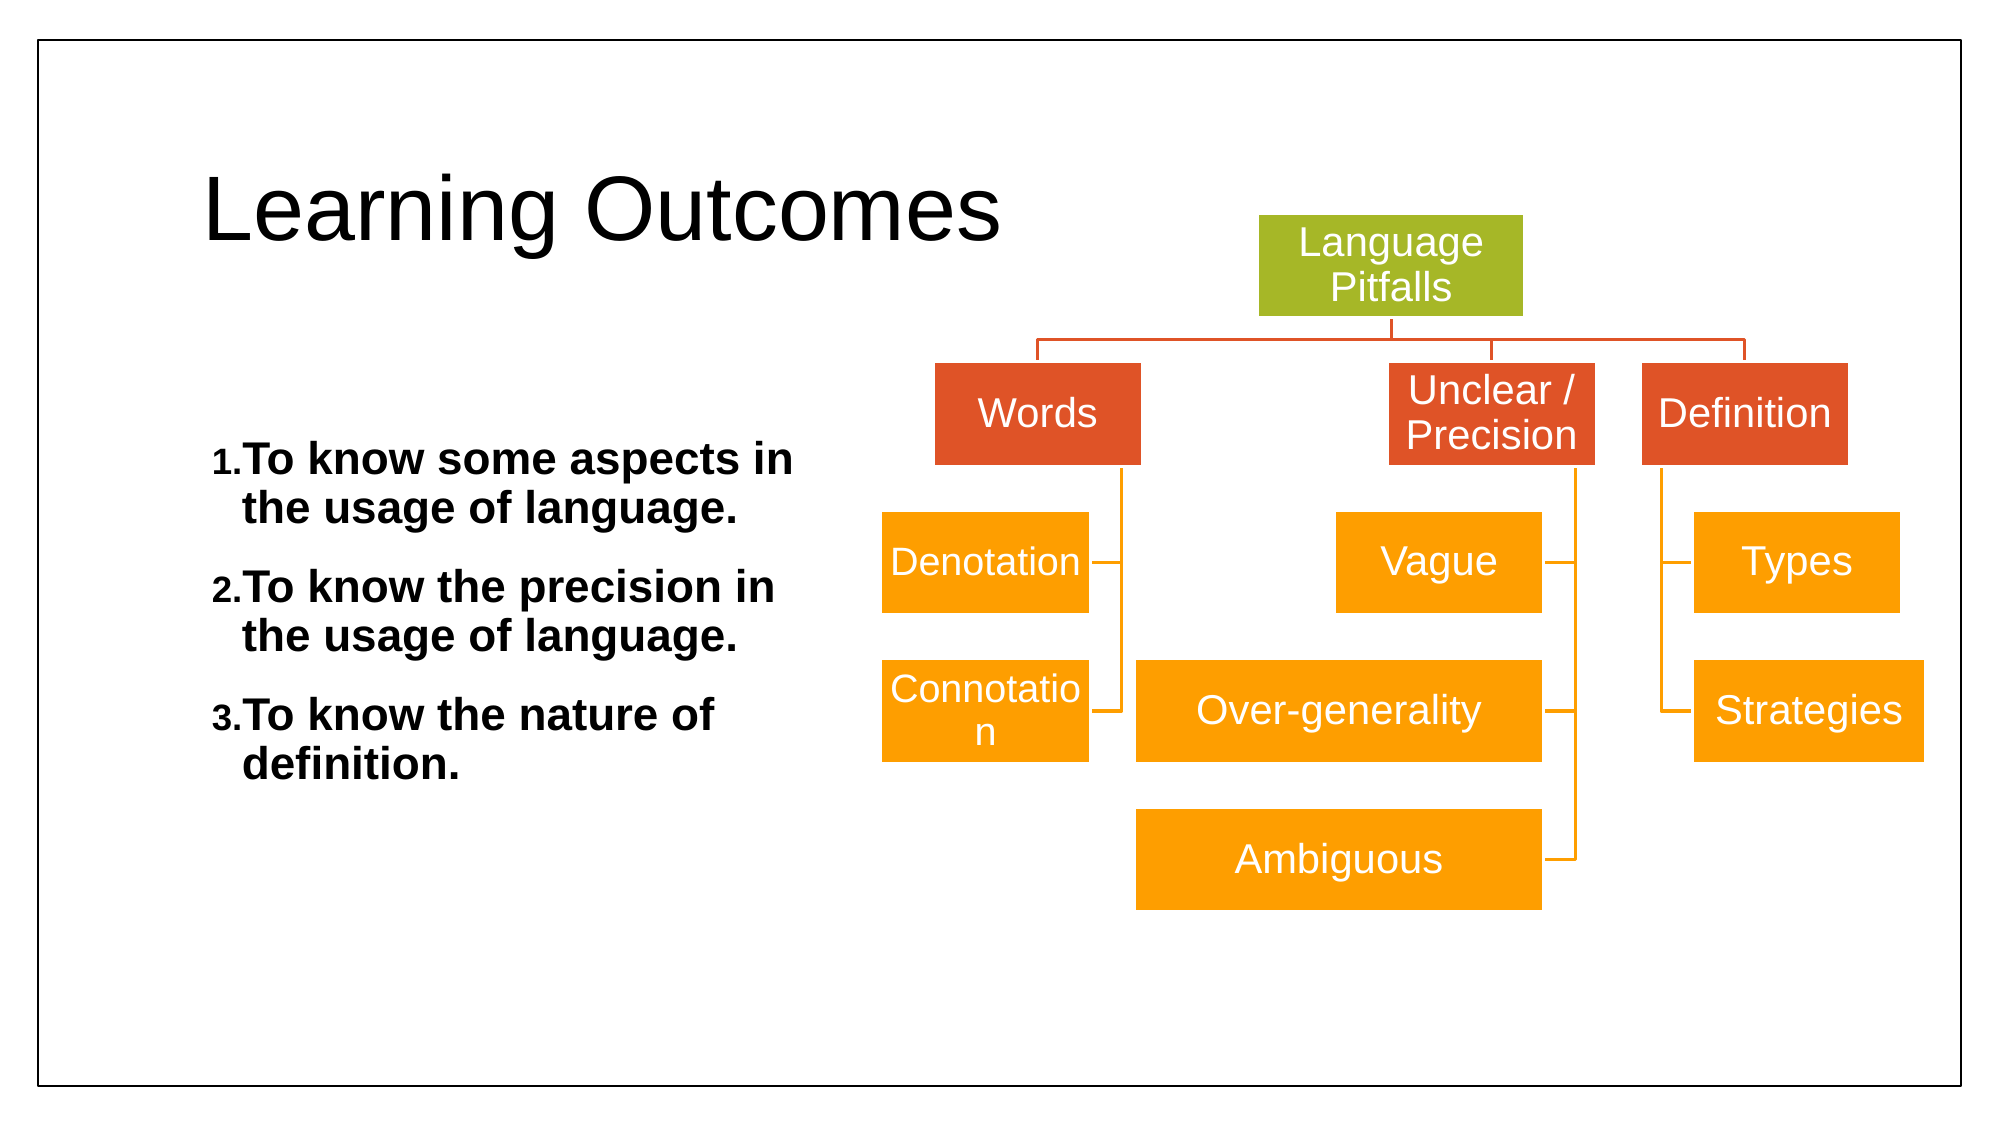

# Learning Outcomes
Language Pitfalls
Words
Denotation
Connotation
Unclear / Precision
Vague
Over-generality
Ambiguous
Definition
Types
Strategies
To know some aspects in the usage of language.
To know the precision in the usage of language.
To know the nature of definition.